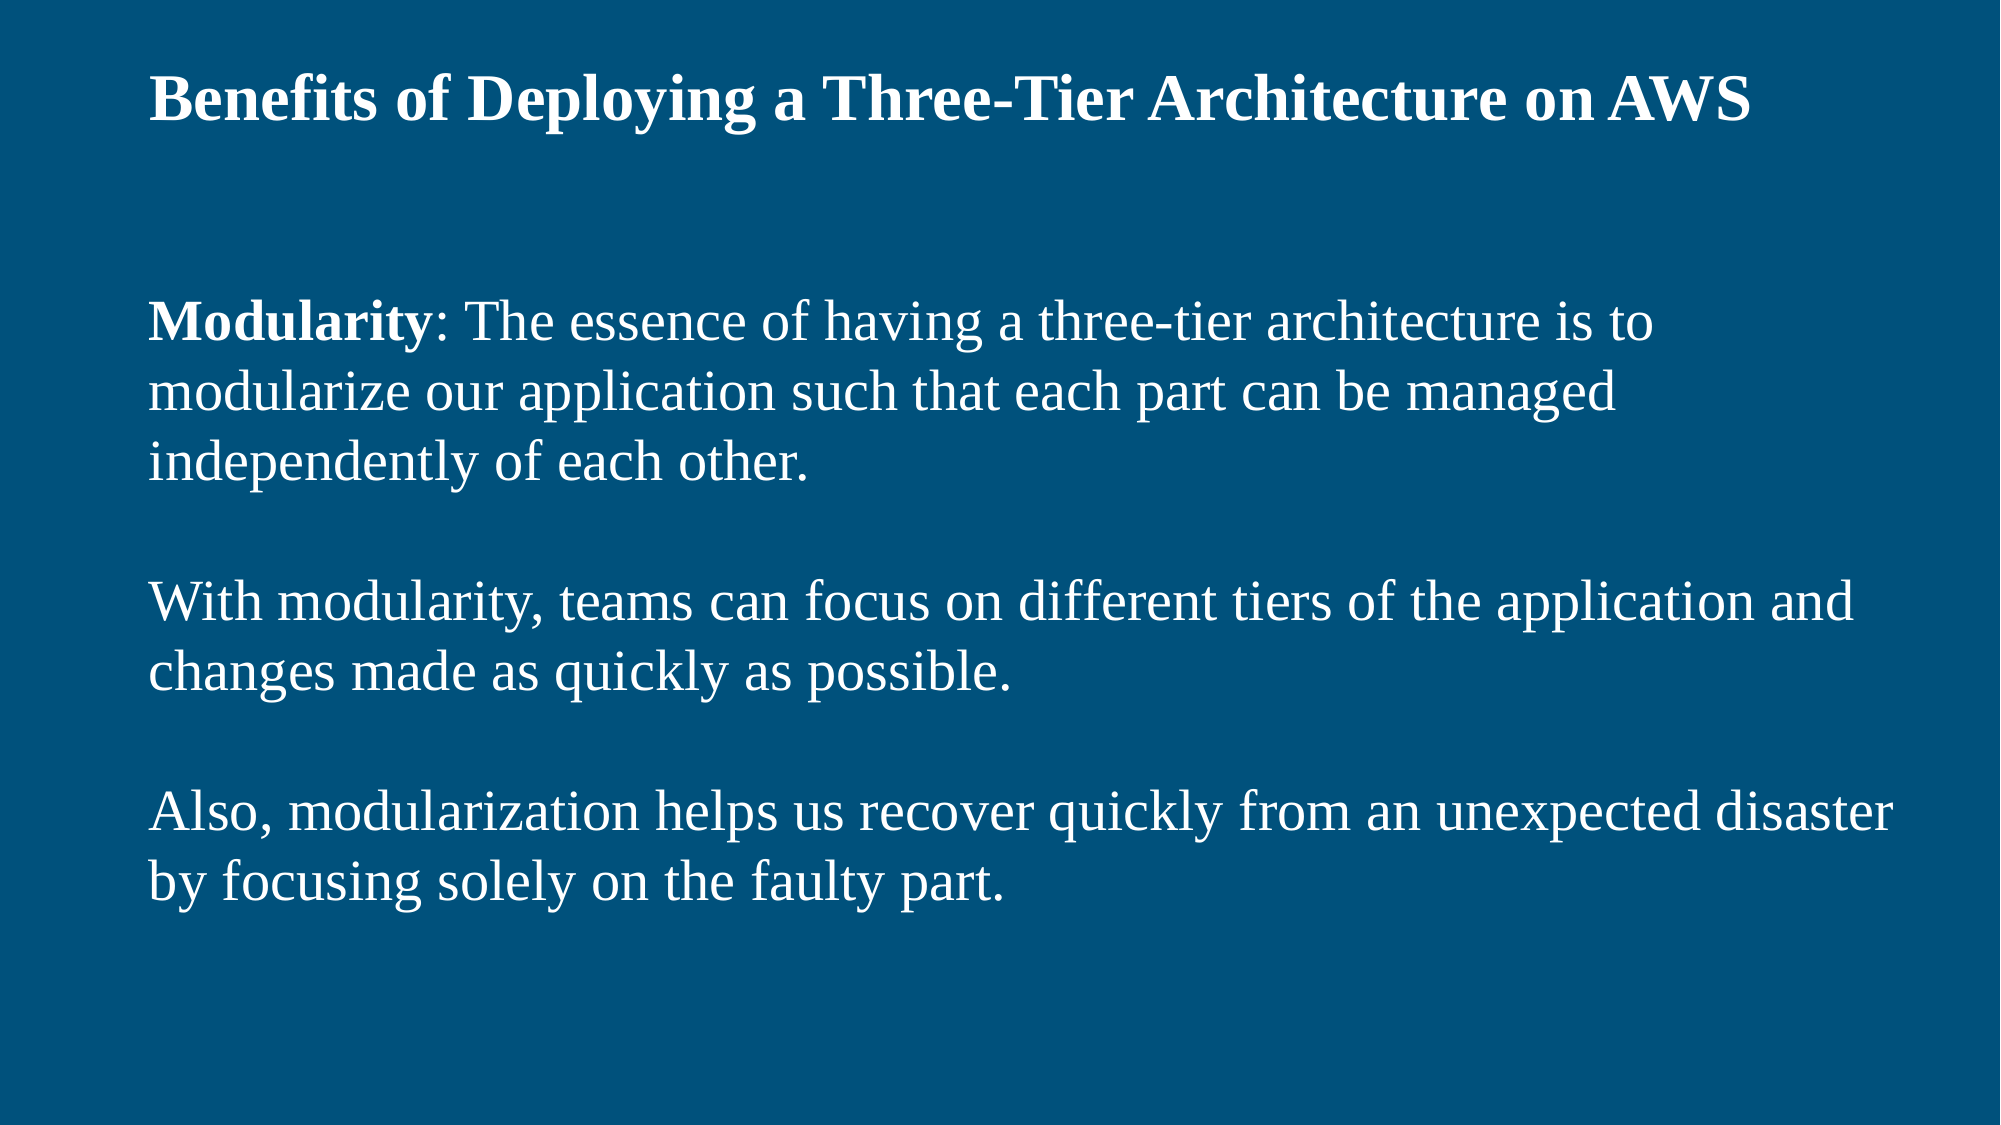

Benefits of Deploying a Three-Tier Architecture on AWS
Modularity: The essence of having a three-tier architecture is to modularize our application such that each part can be managed independently of each other.

With modularity, teams can focus on different tiers of the application and changes made as quickly as possible.

Also, modularization helps us recover quickly from an unexpected disaster by focusing solely on the faulty part.